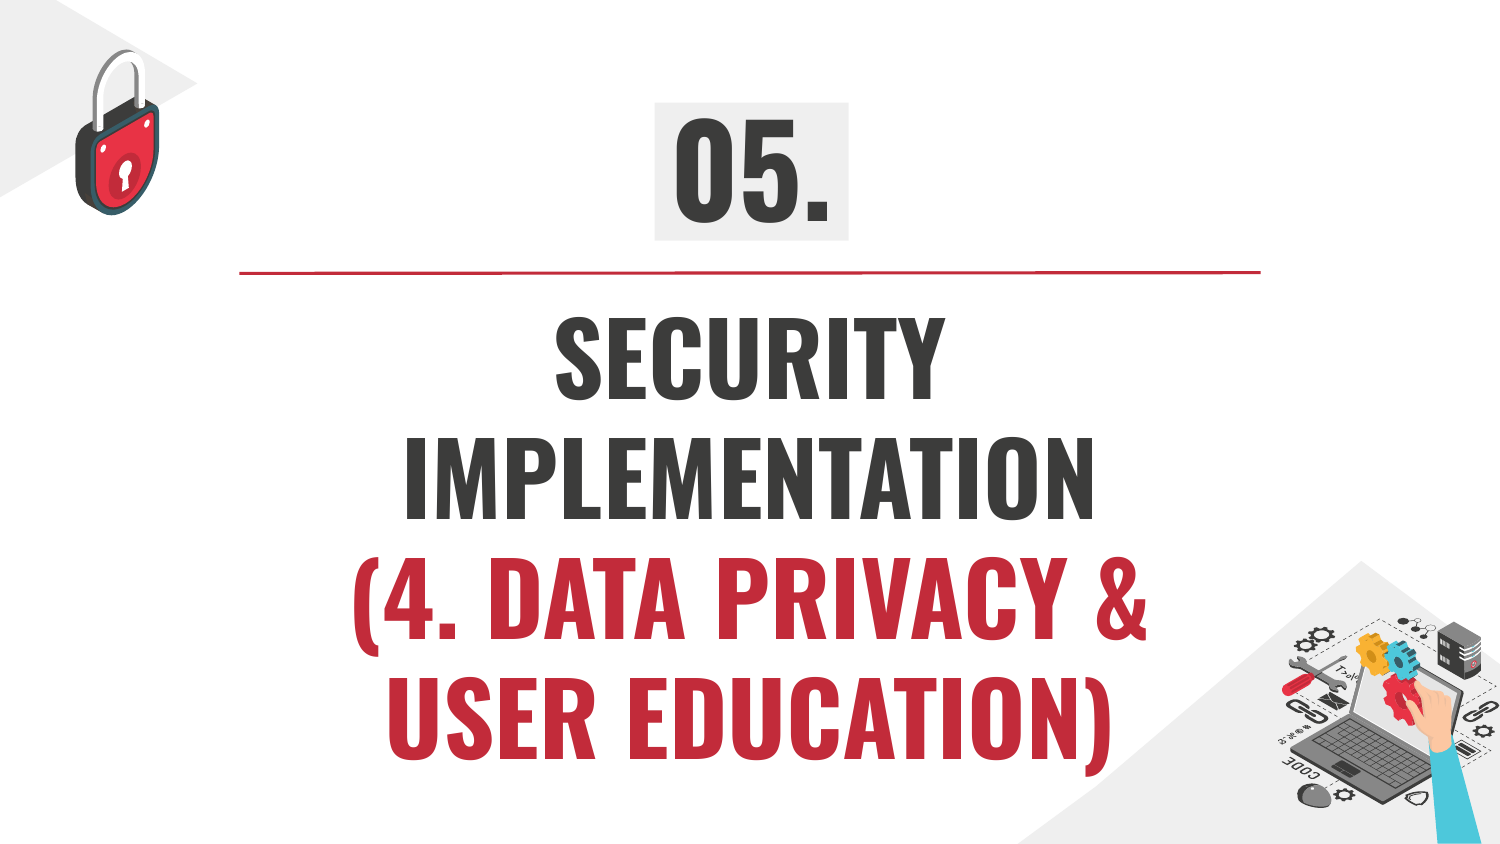

05.
# SECURITY IMPLEMENTATION (4. DATA PRIVACY & USER EDUCATION)